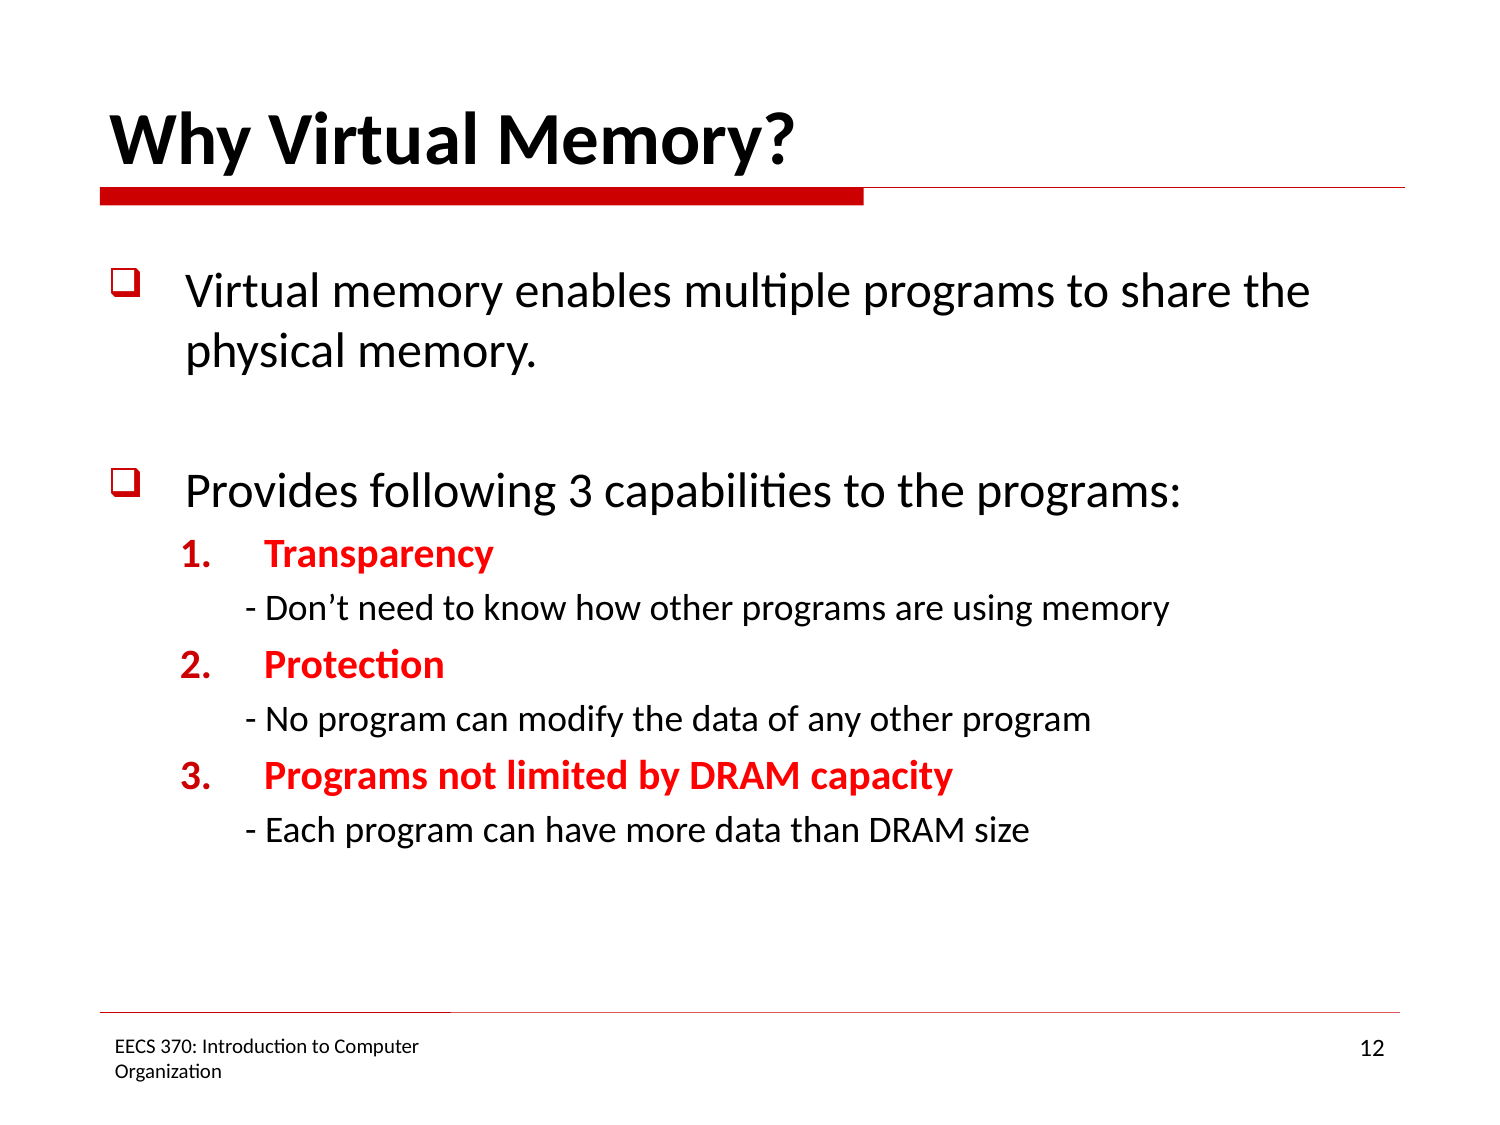

# Why Virtual Memory?
Virtual memory enables multiple programs to share the physical memory.

Provides following 3 capabilities to the programs:
Transparency
- Don’t need to know how other programs are using memory
Protection
- No program can modify the data of any other program
Programs not limited by DRAM capacity
- Each program can have more data than DRAM size
12
EECS 370: Introduction to Computer Organization